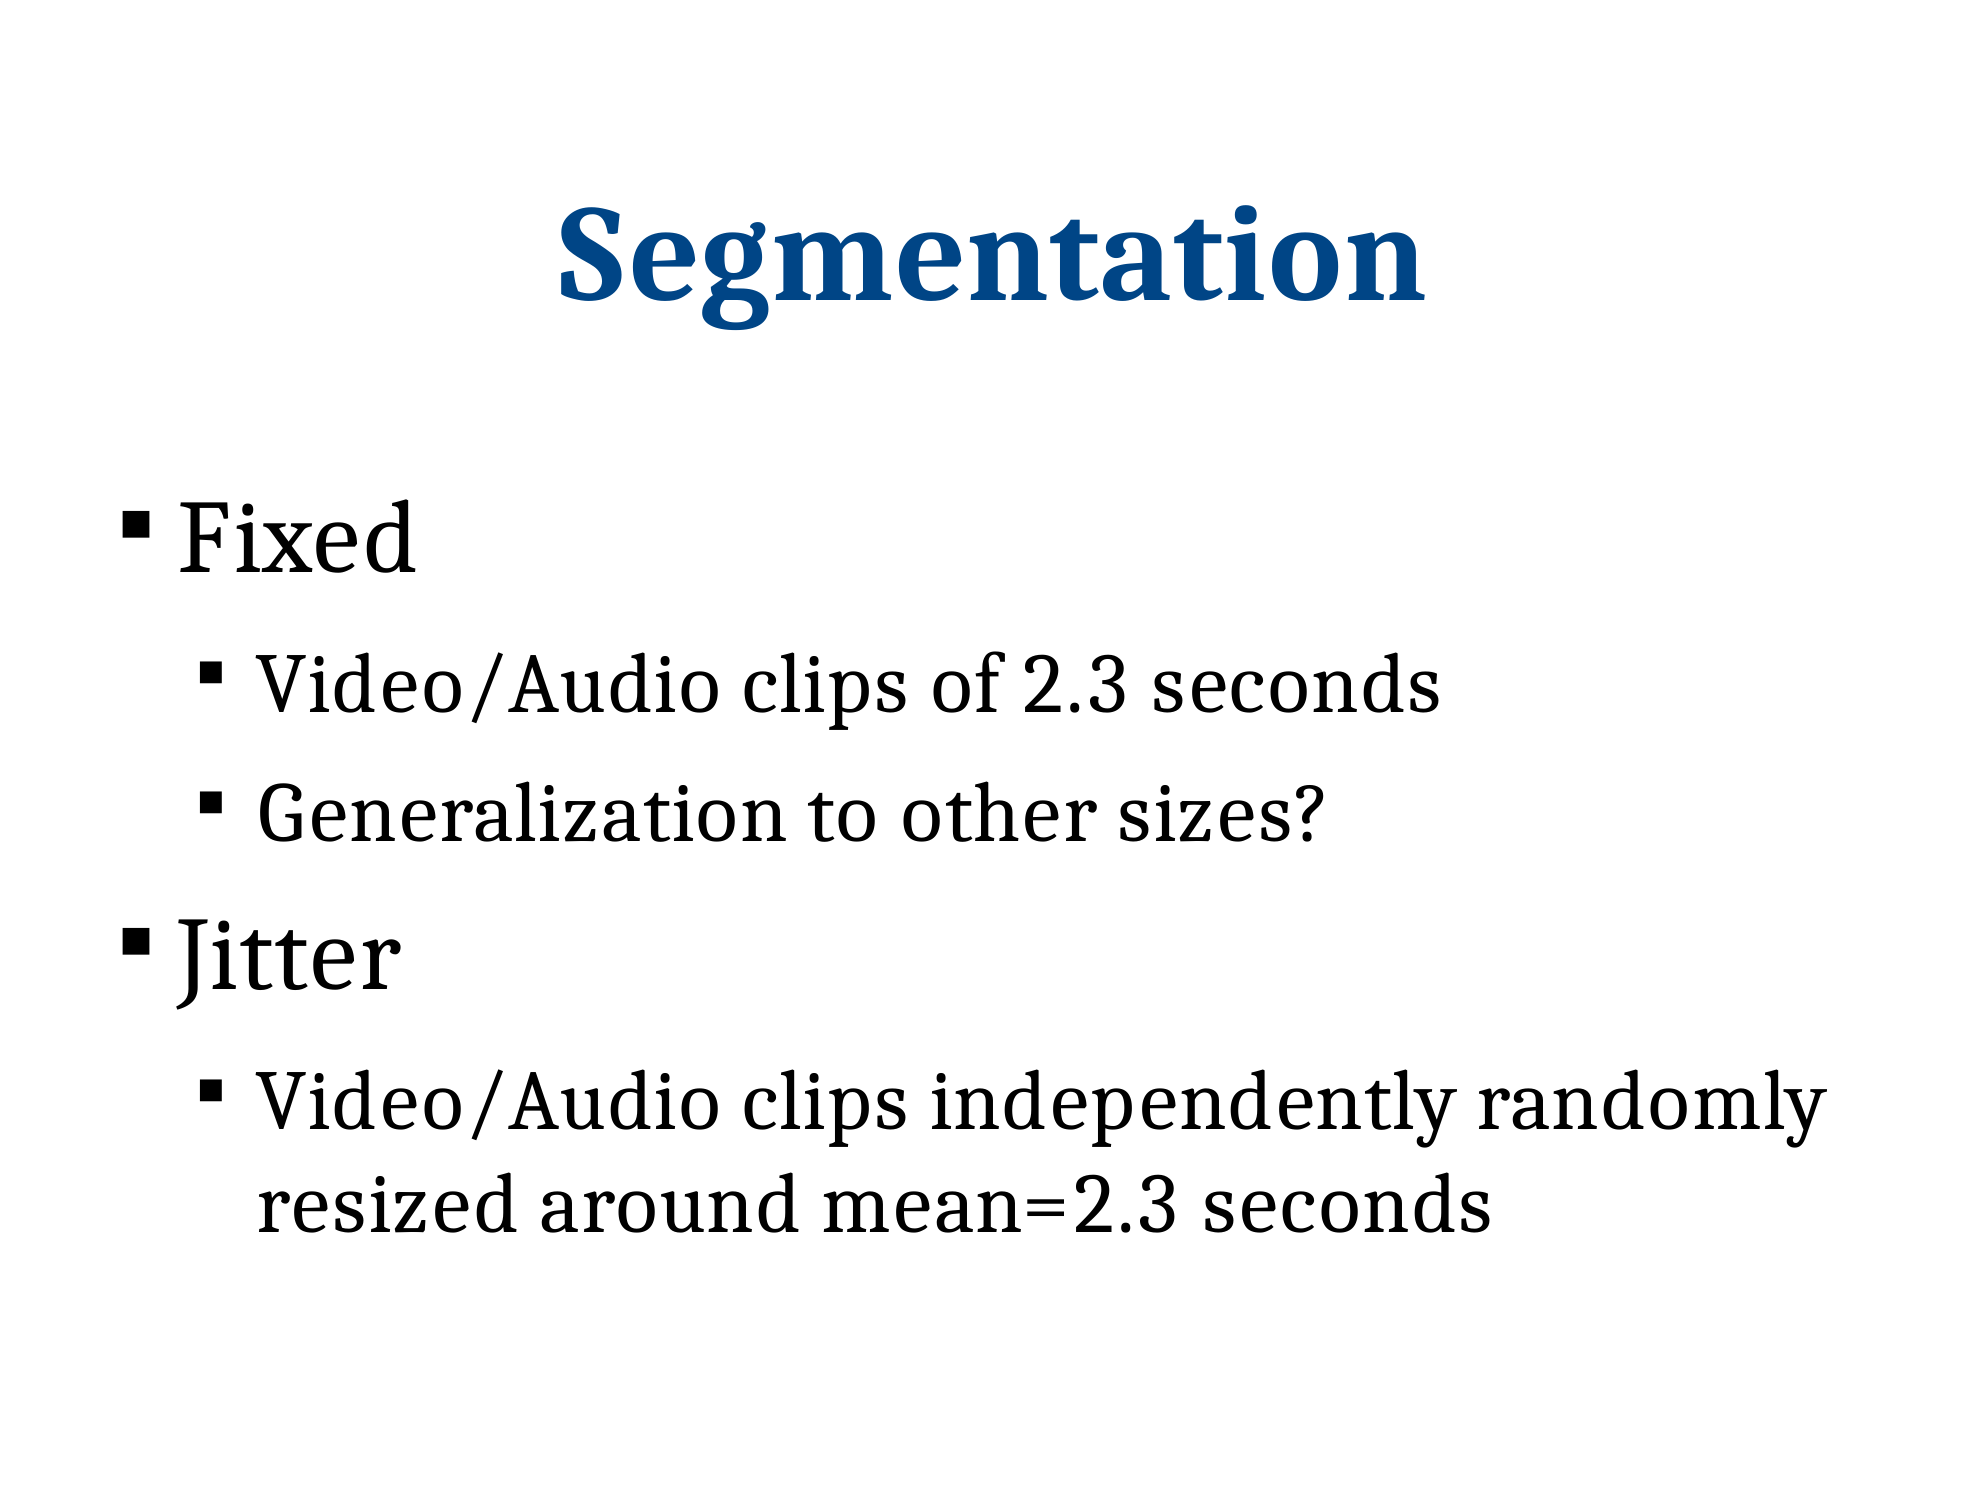

Segmentation
Fixed
Video/Audio clips of 2.3 seconds
Generalization to other sizes?
Jitter
Video/Audio clips independently randomly resized around mean=2.3 seconds